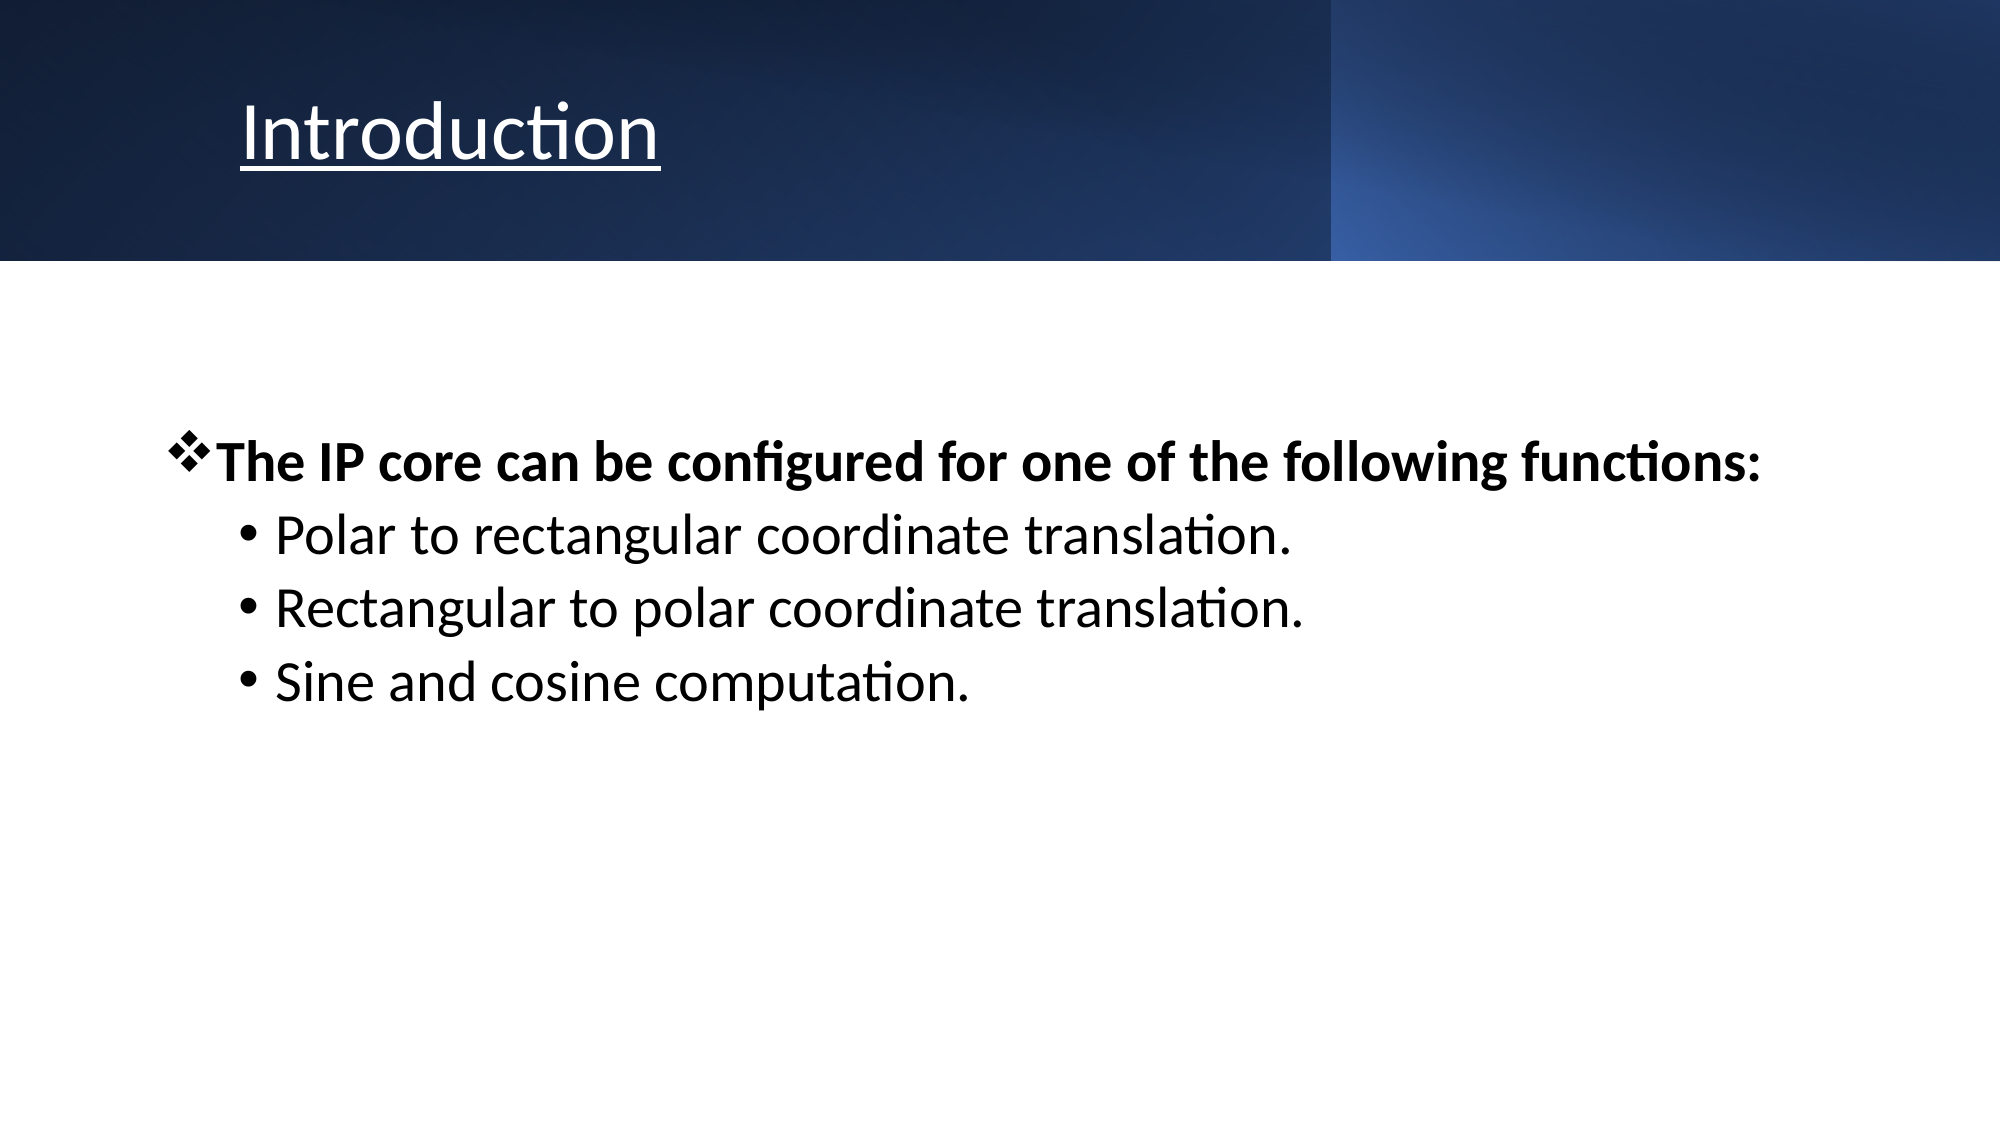

# Introduction
The IP core can be configured for one of the following functions:
Polar to rectangular coordinate translation.
Rectangular to polar coordinate translation.
Sine and cosine computation.